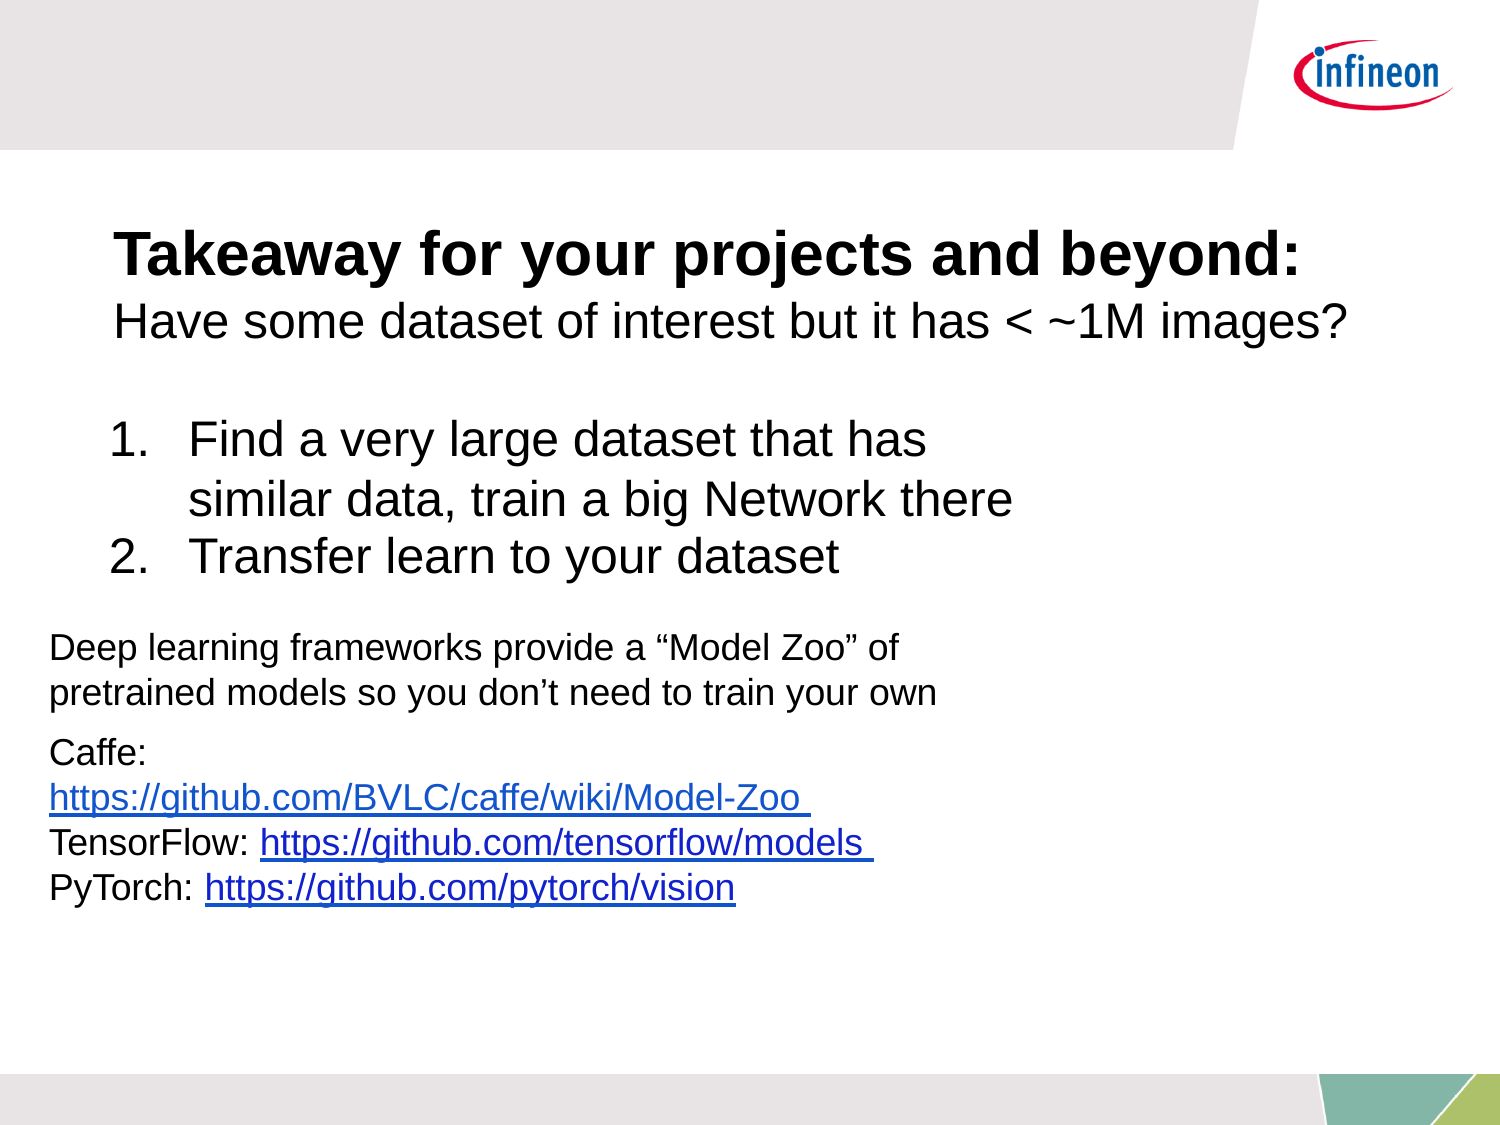

# Takeaway for your projects and beyond:
Have some dataset of interest but it has < ~1M images?
Find a very large dataset that has  similar data, train a big Network there
Transfer learn to your dataset
Deep learning frameworks provide a “Model Zoo” of  pretrained models so you don’t need to train your own
Caffe: https://github.com/BVLC/caffe/wiki/Model-Zoo  TensorFlow: https://github.com/tensorflow/models  PyTorch: https://github.com/pytorch/vision
Fei-Fei Li & Justin Johnson & Serena Yeung	Lecture 7 -	April 25, 2017
Lecture 7 - 89
April 25, 2017